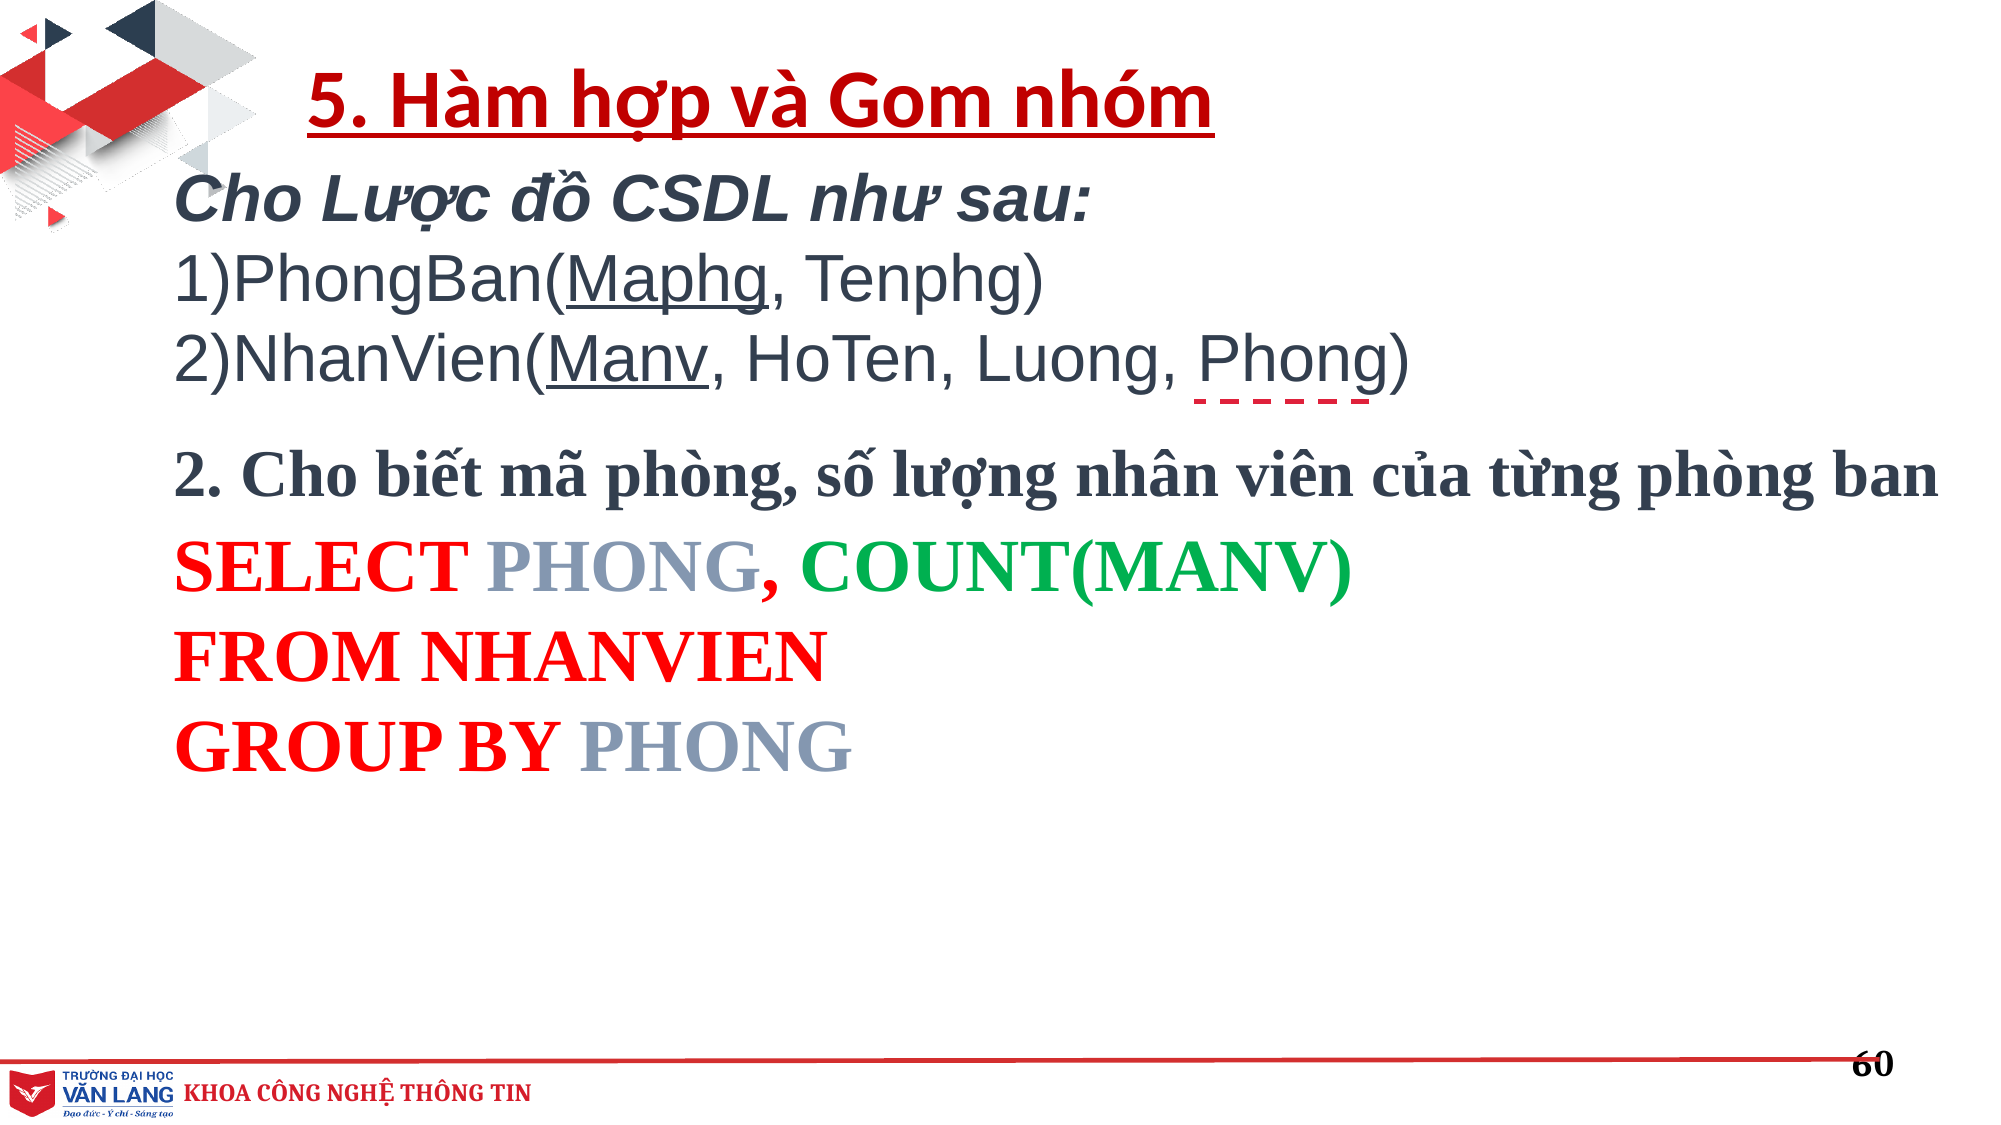

# 5. Hàm hợp và Gom nhóm
Cho Lược đồ CSDL như sau:
1)PhongBan(Maphg, Tenphg)
2)NhanVien(Manv, HoTen, Luong, Phong)

2. Cho biết mã phòng, số lượng nhân viên của từng phòng ban
SELECT PHONG, COUNT(MANV)
FROM NHANVIEN
GROUP BY PHONG